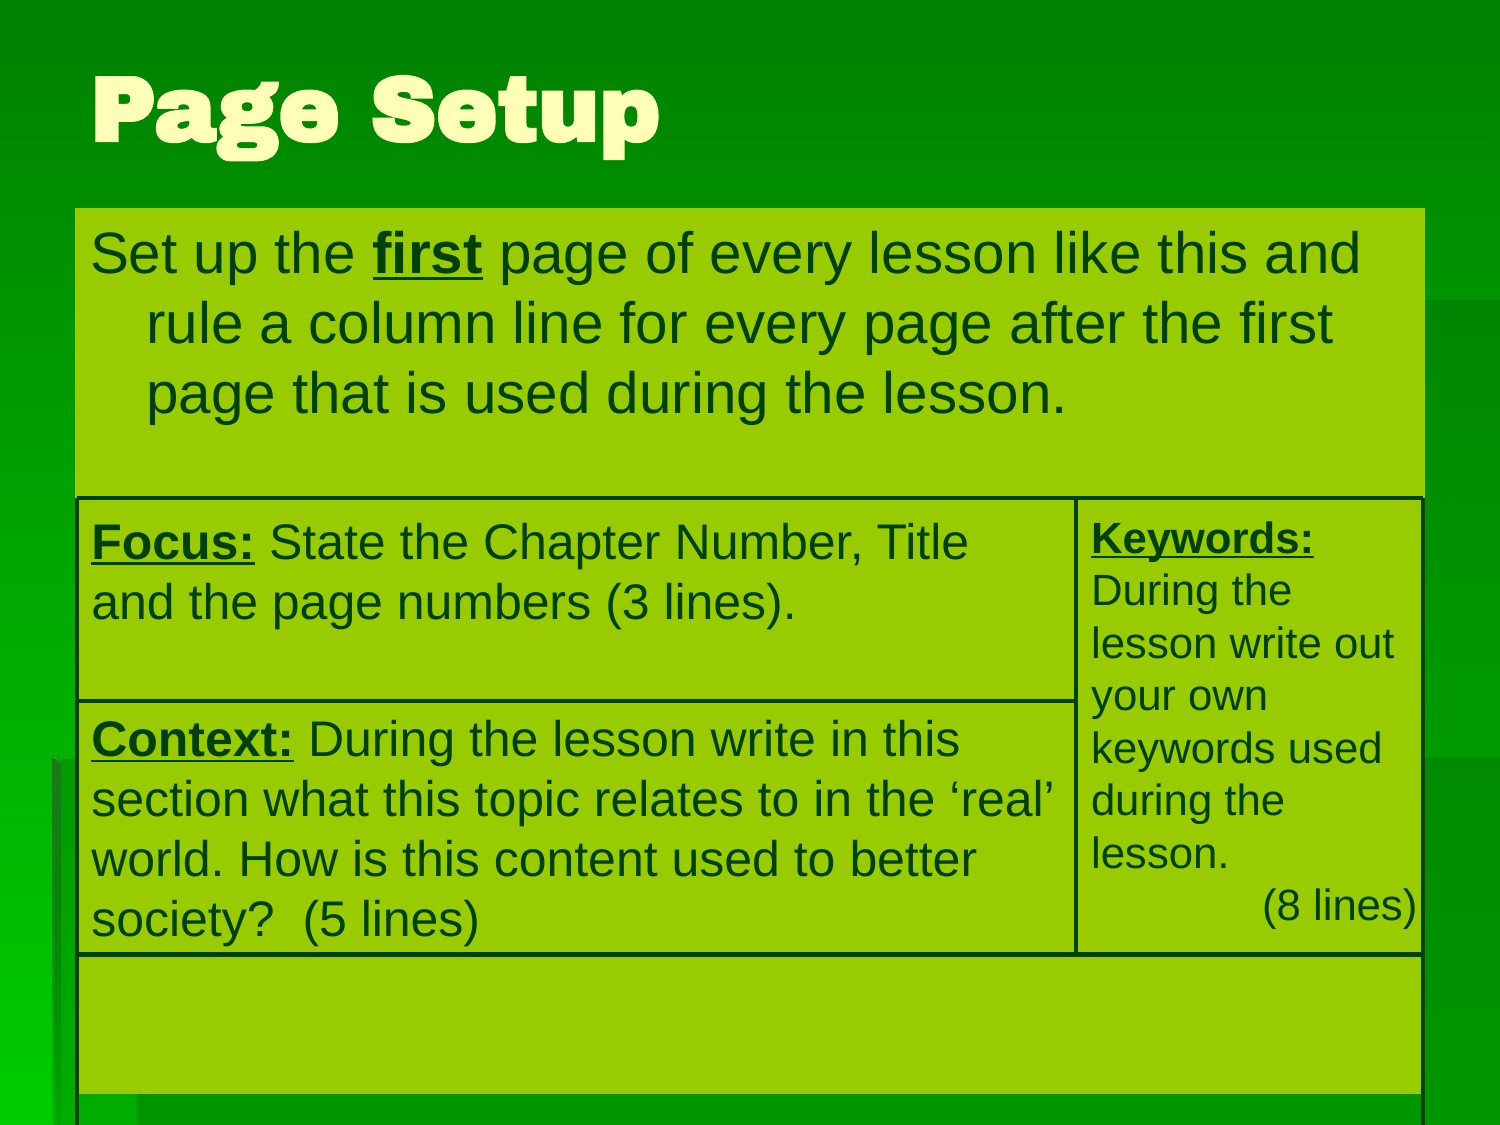

# Page Setup
Set up the first page of every lesson like this and rule a column line for every page after the first page that is used during the lesson.

Focus: State the Chapter Number, Title and the page numbers (3 lines).
Keywords: During the lesson write out your own keywords used during the lesson.                              (8 lines)
Context: During the lesson write in this section what this topic relates to in the ‘real’ world. How is this content used to better society?  (5 lines)